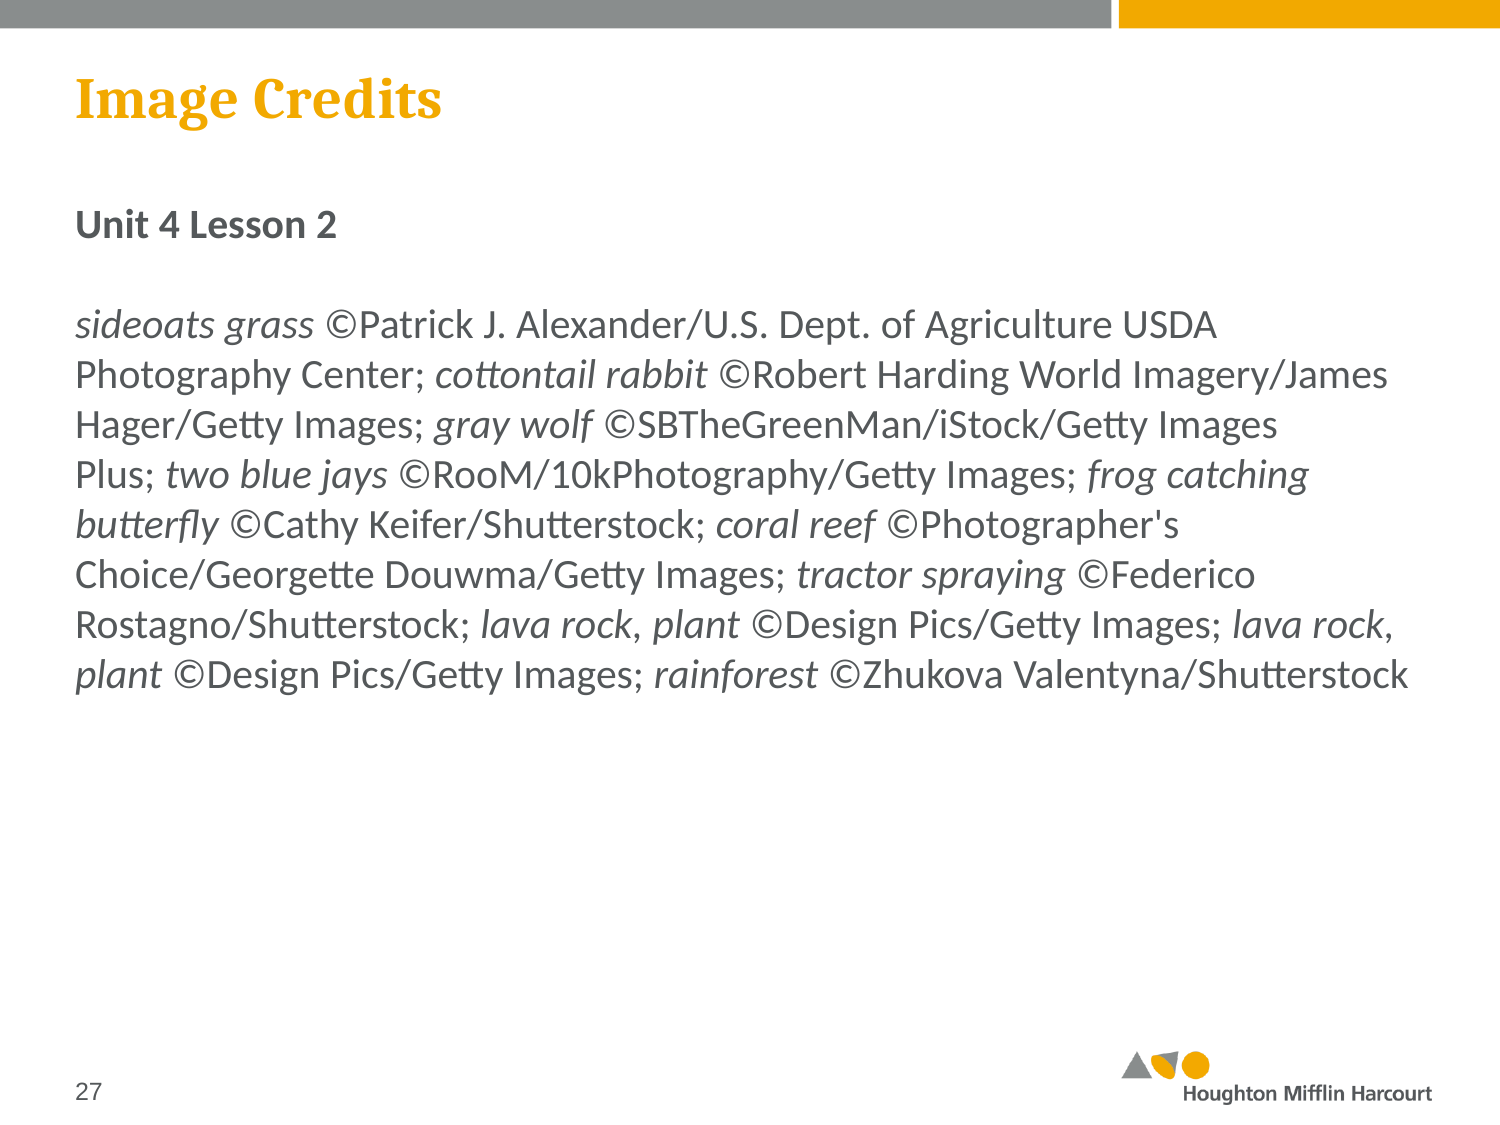

# Image Credits
Unit 4 Lesson 2

sideoats grass ©Patrick J. Alexander/U.S. Dept. of Agriculture USDA Photography Center; cottontail rabbit ©Robert Harding World Imagery/James Hager/Getty Images; gray wolf ©SBTheGreenMan/iStock/Getty Images Plus; two blue jays ©RooM/10kPhotography/Getty Images; frog catching butterfly ©Cathy Keifer/Shutterstock; coral reef ©Photographer's Choice/Georgette Douwma/Getty Images; tractor spraying ©Federico Rostagno/Shutterstock; lava rock, plant ©Design Pics/Getty Images; lava rock, plant ©Design Pics/Getty Images; rainforest ©Zhukova Valentyna/Shutterstock

27